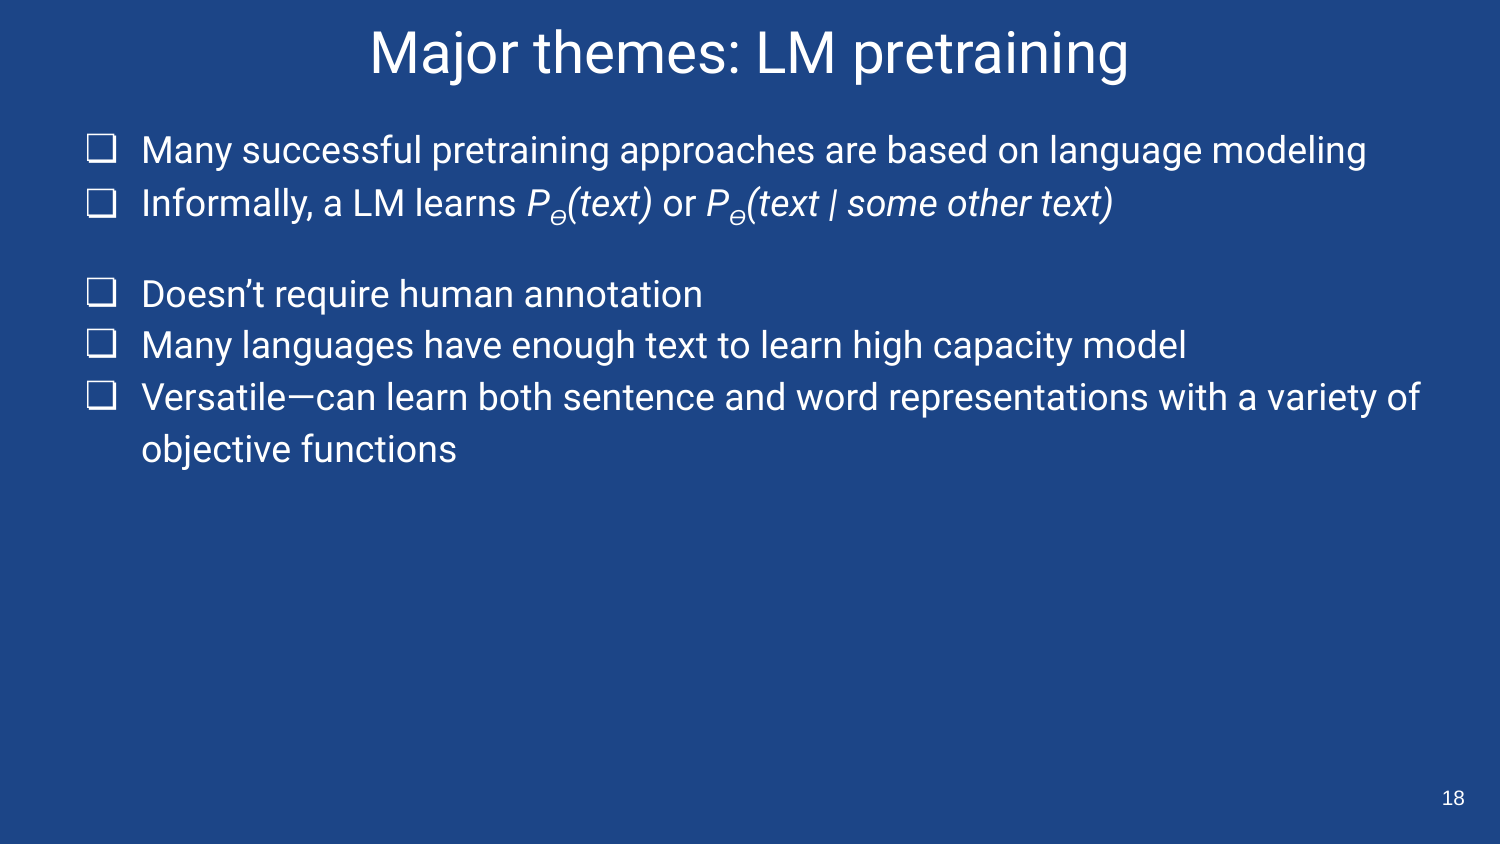

# Major themes: LM pretraining
Many successful pretraining approaches are based on language modeling
Informally, a LM learns Pϴ(text) or Pϴ(text | some other text)
Doesn’t require human annotation
Many languages have enough text to learn high capacity model
Versatile—can learn both sentence and word representations with a variety of objective functions
18